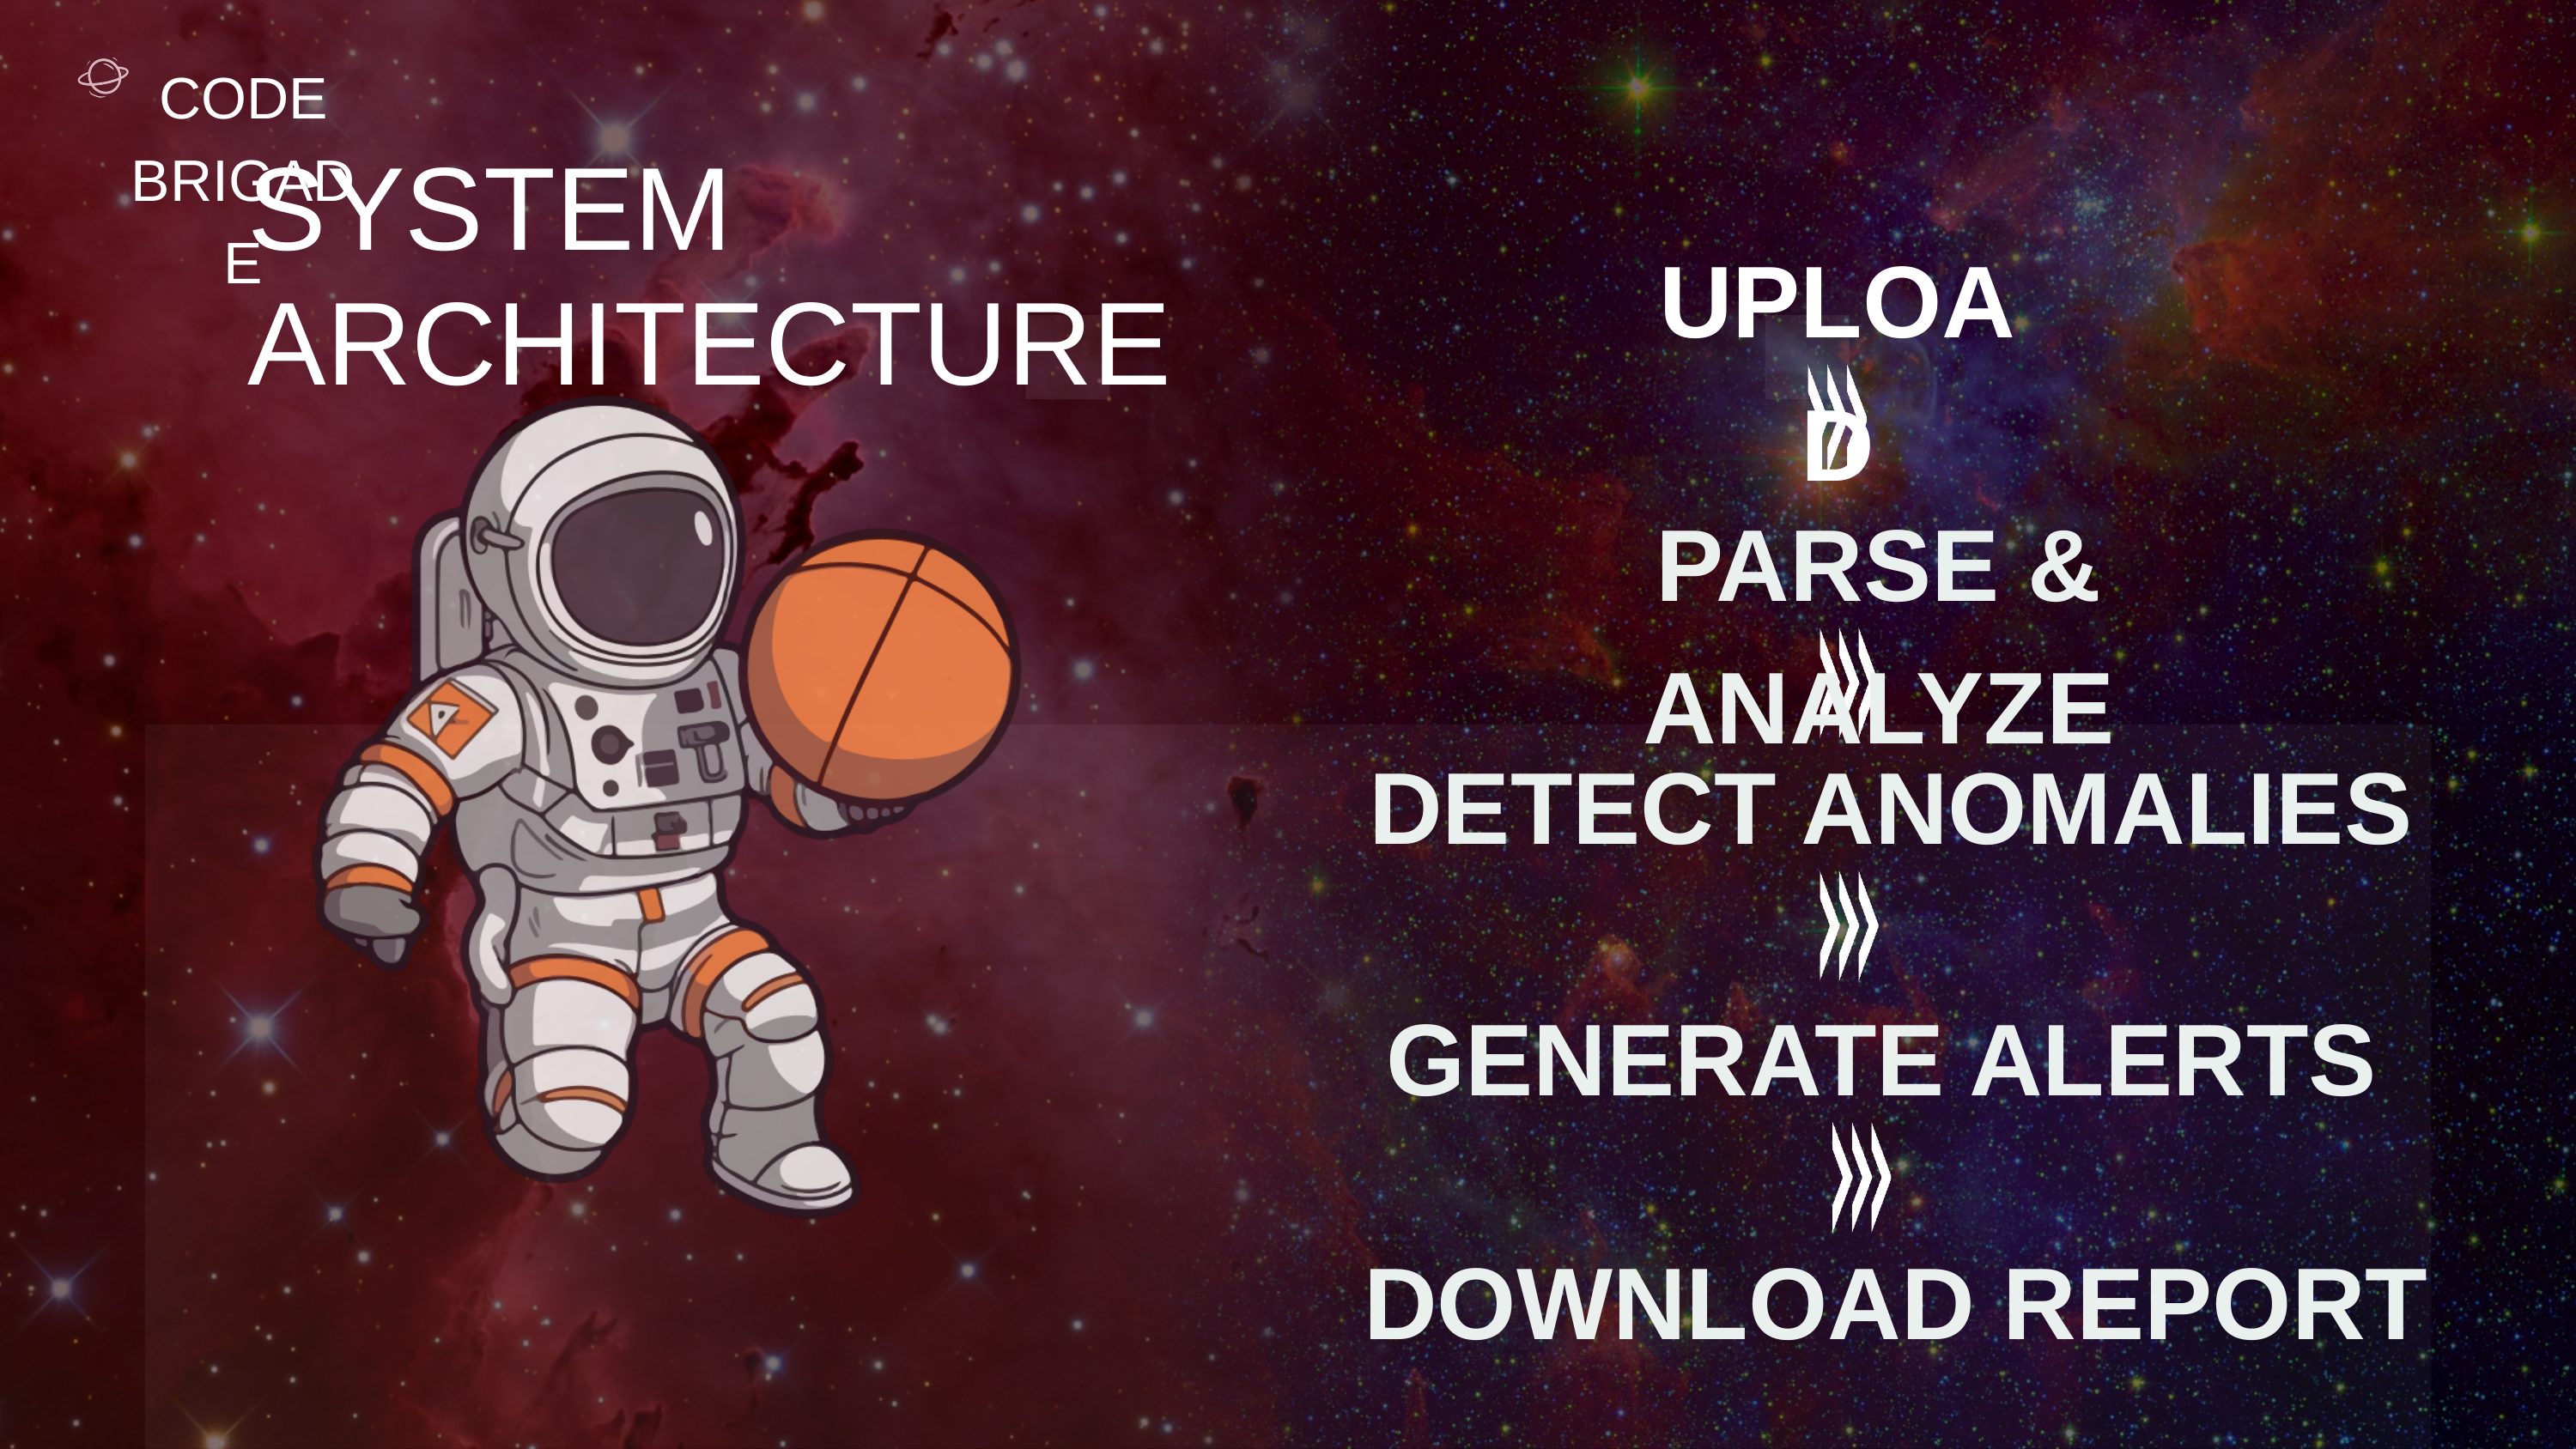

CODE BRIGADE

SYSTEM ARCHITECTURE
UPLOAD

PARSE & ANALYZE

DETECT ANOMALIES

GENERATE ALERTS

DOWNLOAD REPORT